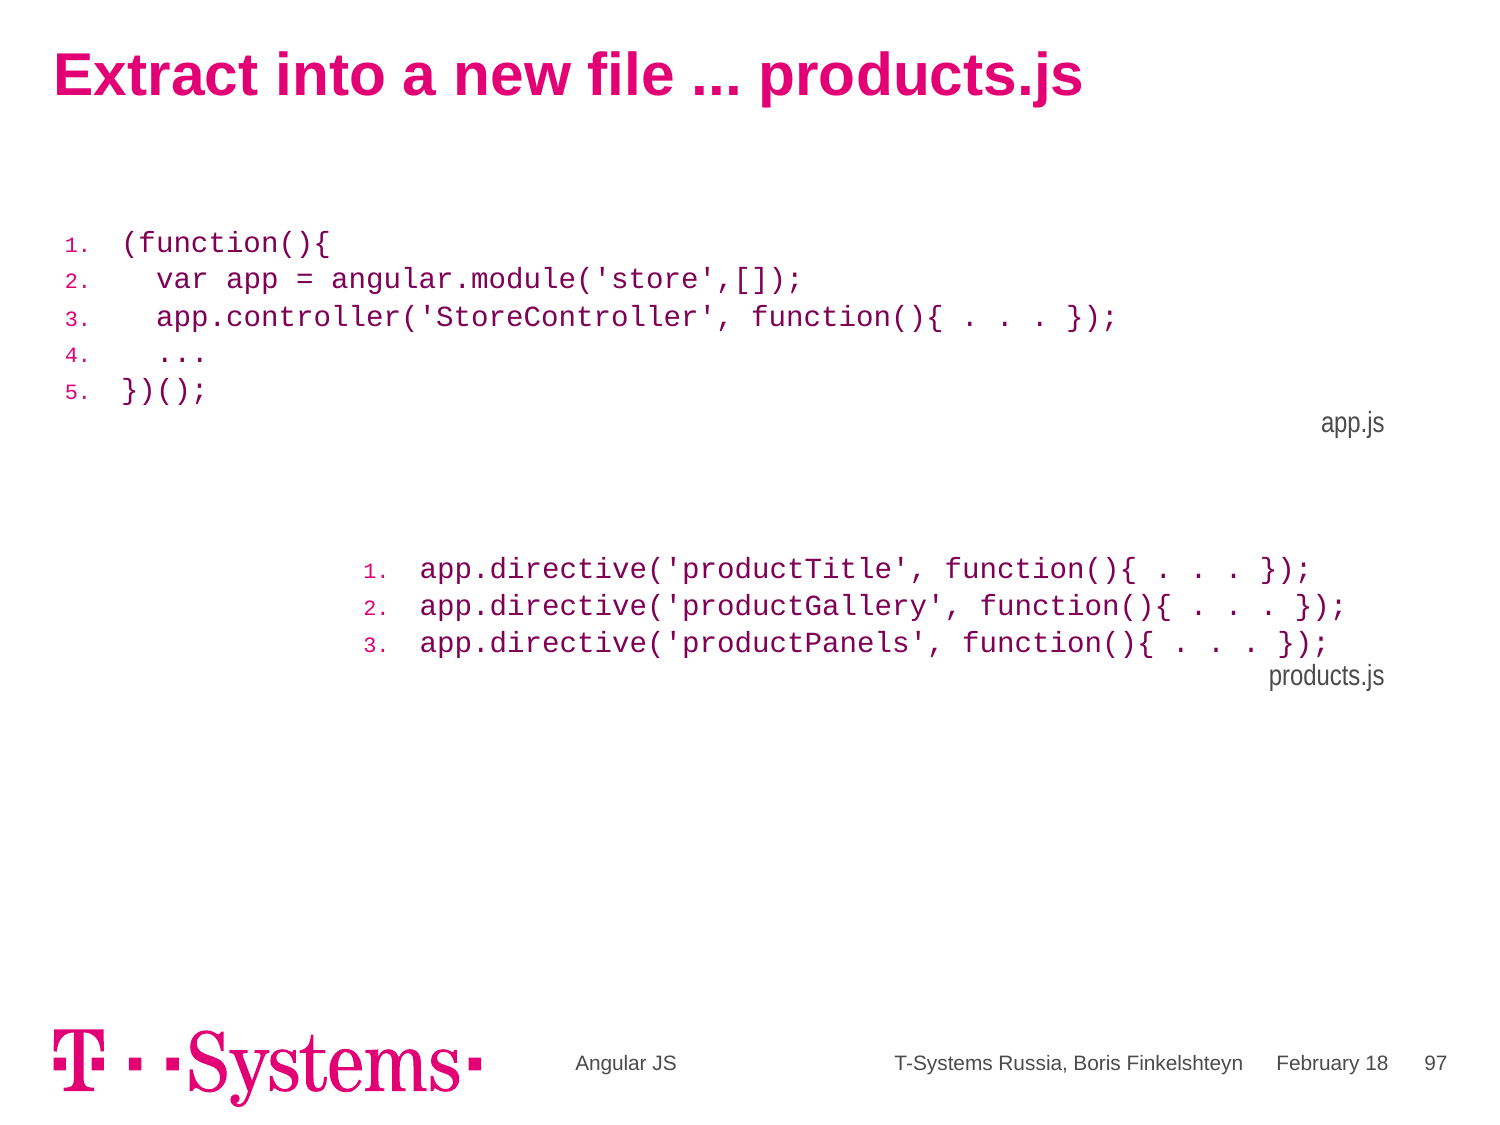

# Extract into a new file ... products.js
| (function(){ var app = angular.module('store',[]); app.controller('StoreController', function(){ . . . }); ... })(); app.js |
| --- |
| app.directive('productTitle', function(){ . . . }); app.directive('productGallery', function(){ . . . }); app.directive('productPanels', function(){ . . . }); products.js |
| --- |
Angular JS                                      T-Systems Russia, Boris Finkelshteyn
February 18
97